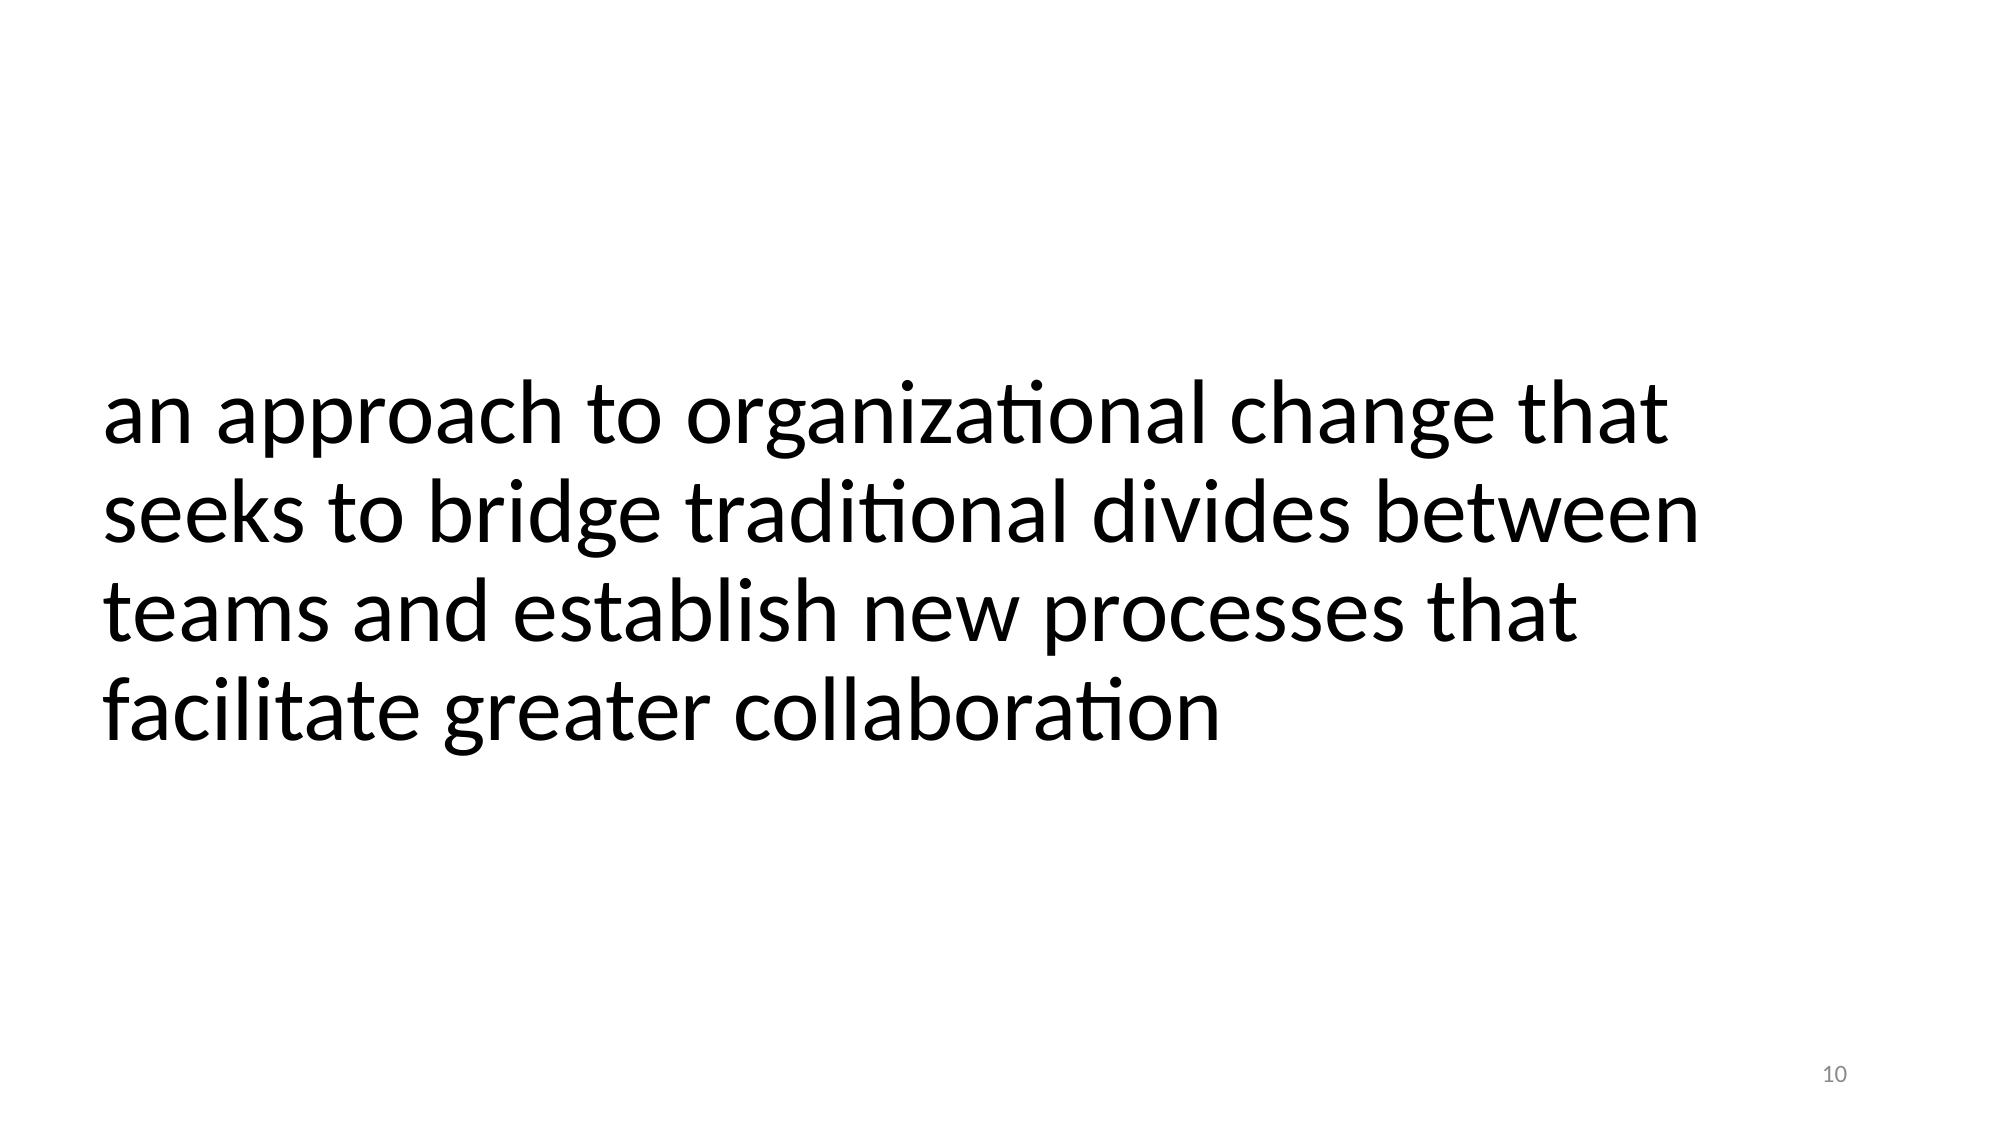

# an approach to organizational change that seeks to bridge traditional divides between teams and establish new processes that facilitate greater collaboration
10